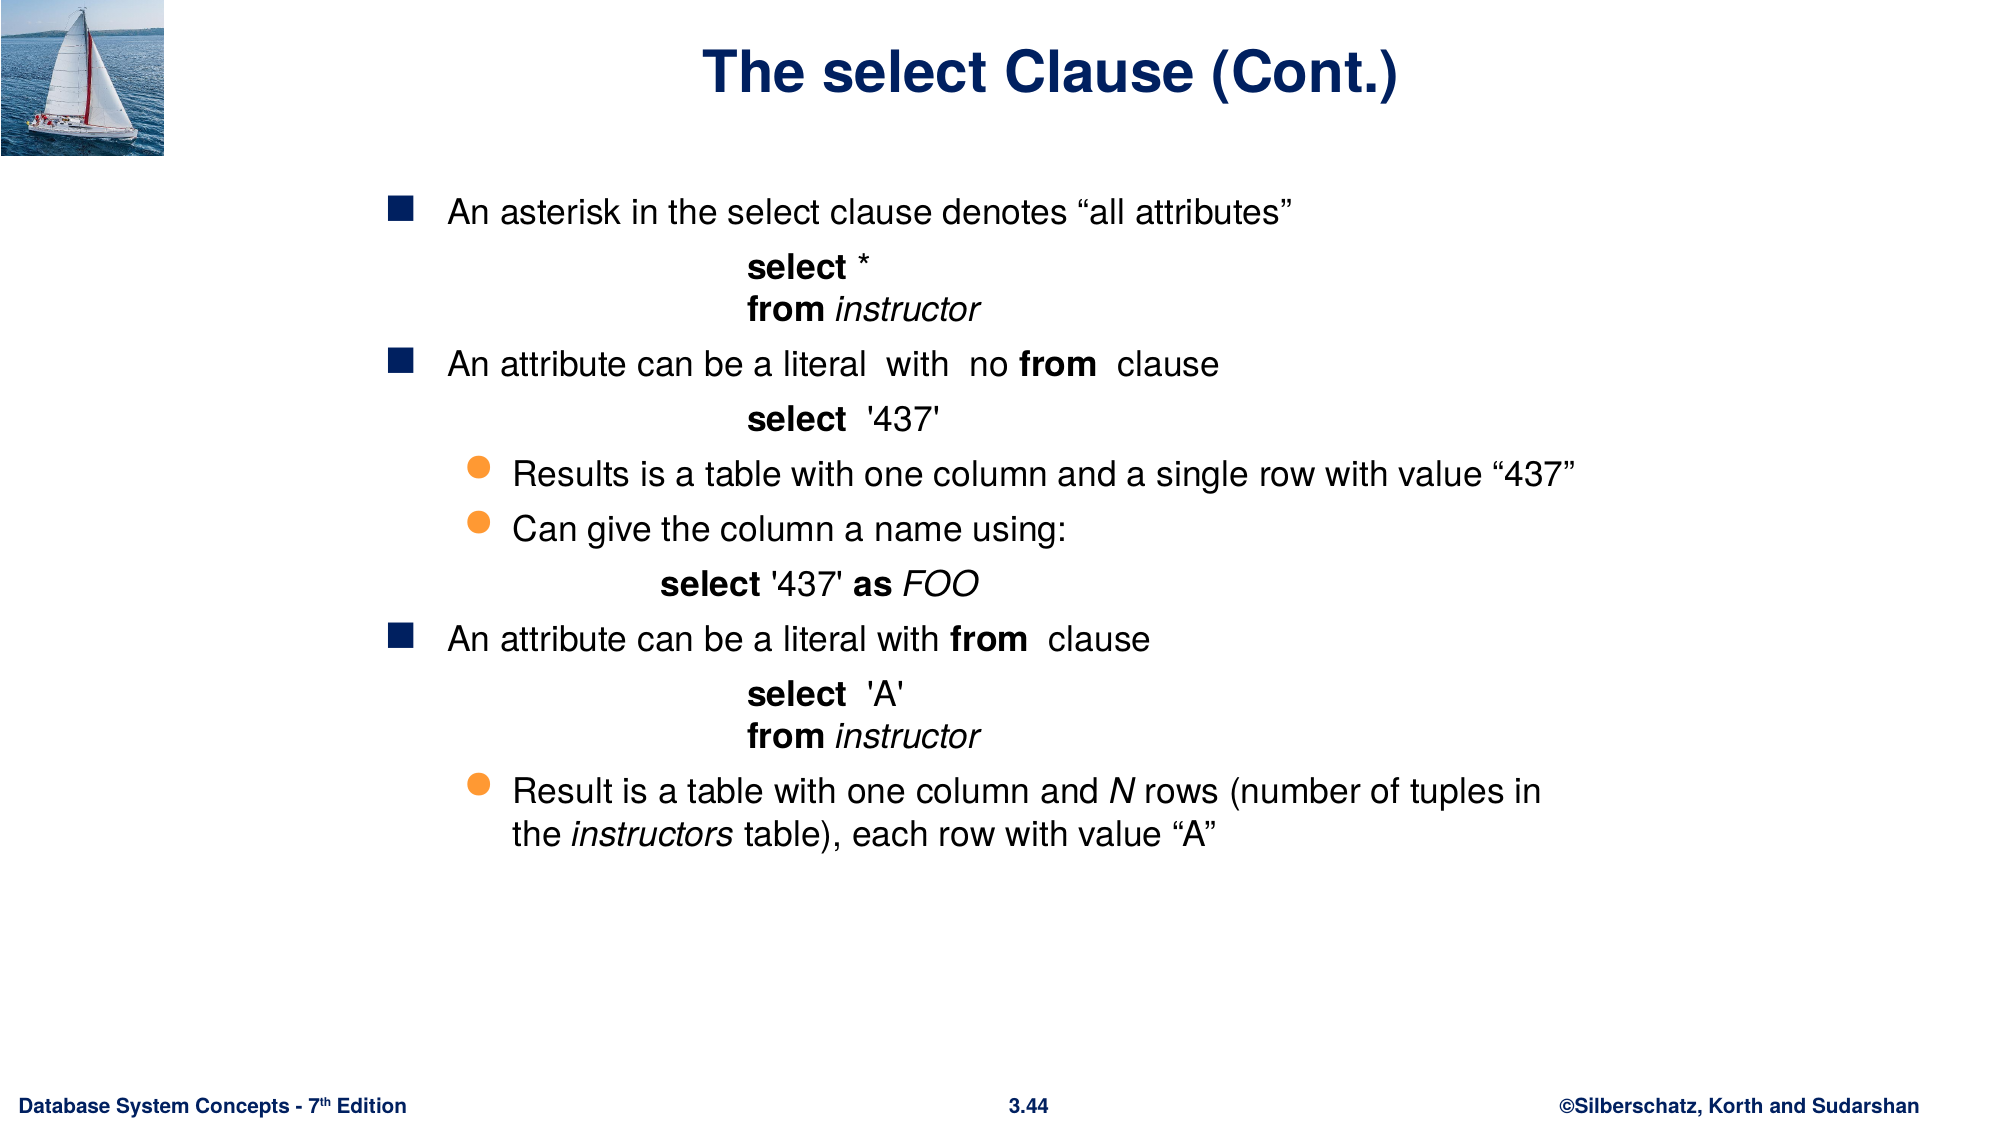

# The select Clause (Cont.)
An asterisk in the select clause denotes “all attributes”
			select *
		from instructor
An attribute can be a literal  with  no from  clause
			select  '437'
Results is a table with one column and a single row with value “437”
Can give the column a name using:
                    select '437' as FOO
An attribute can be a literal with from  clause
			select  'A'
		from instructor
Result is a table with one column and N rows (number of tuples in the instructors table), each row with value “A”